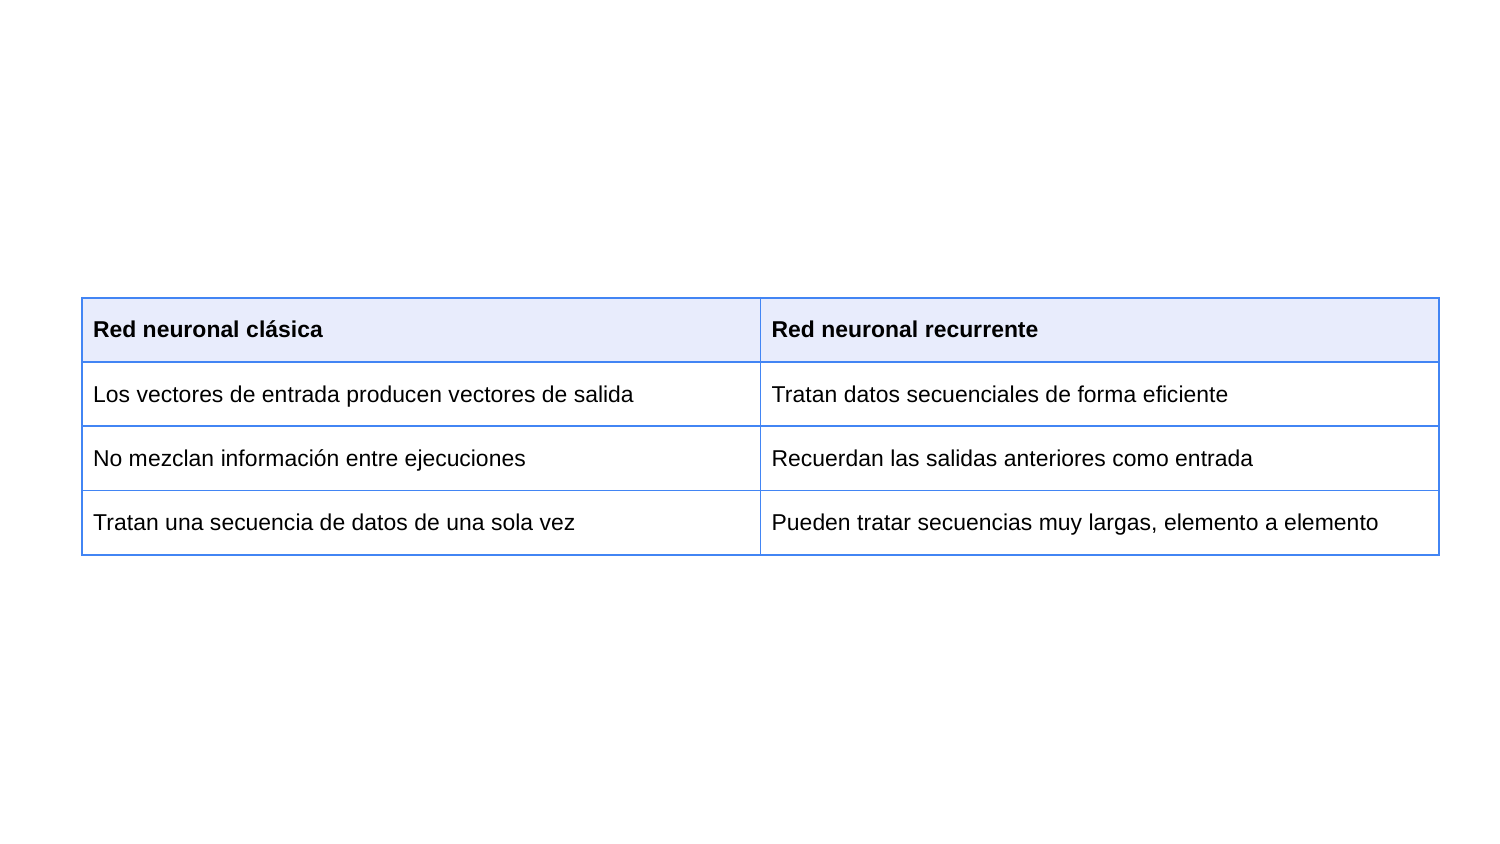

| Red neuronal clásica | Red neuronal recurrente |
| --- | --- |
| Los vectores de entrada producen vectores de salida | Tratan datos secuenciales de forma eficiente |
| No mezclan información entre ejecuciones | Recuerdan las salidas anteriores como entrada |
| Tratan una secuencia de datos de una sola vez | Pueden tratar secuencias muy largas, elemento a elemento |